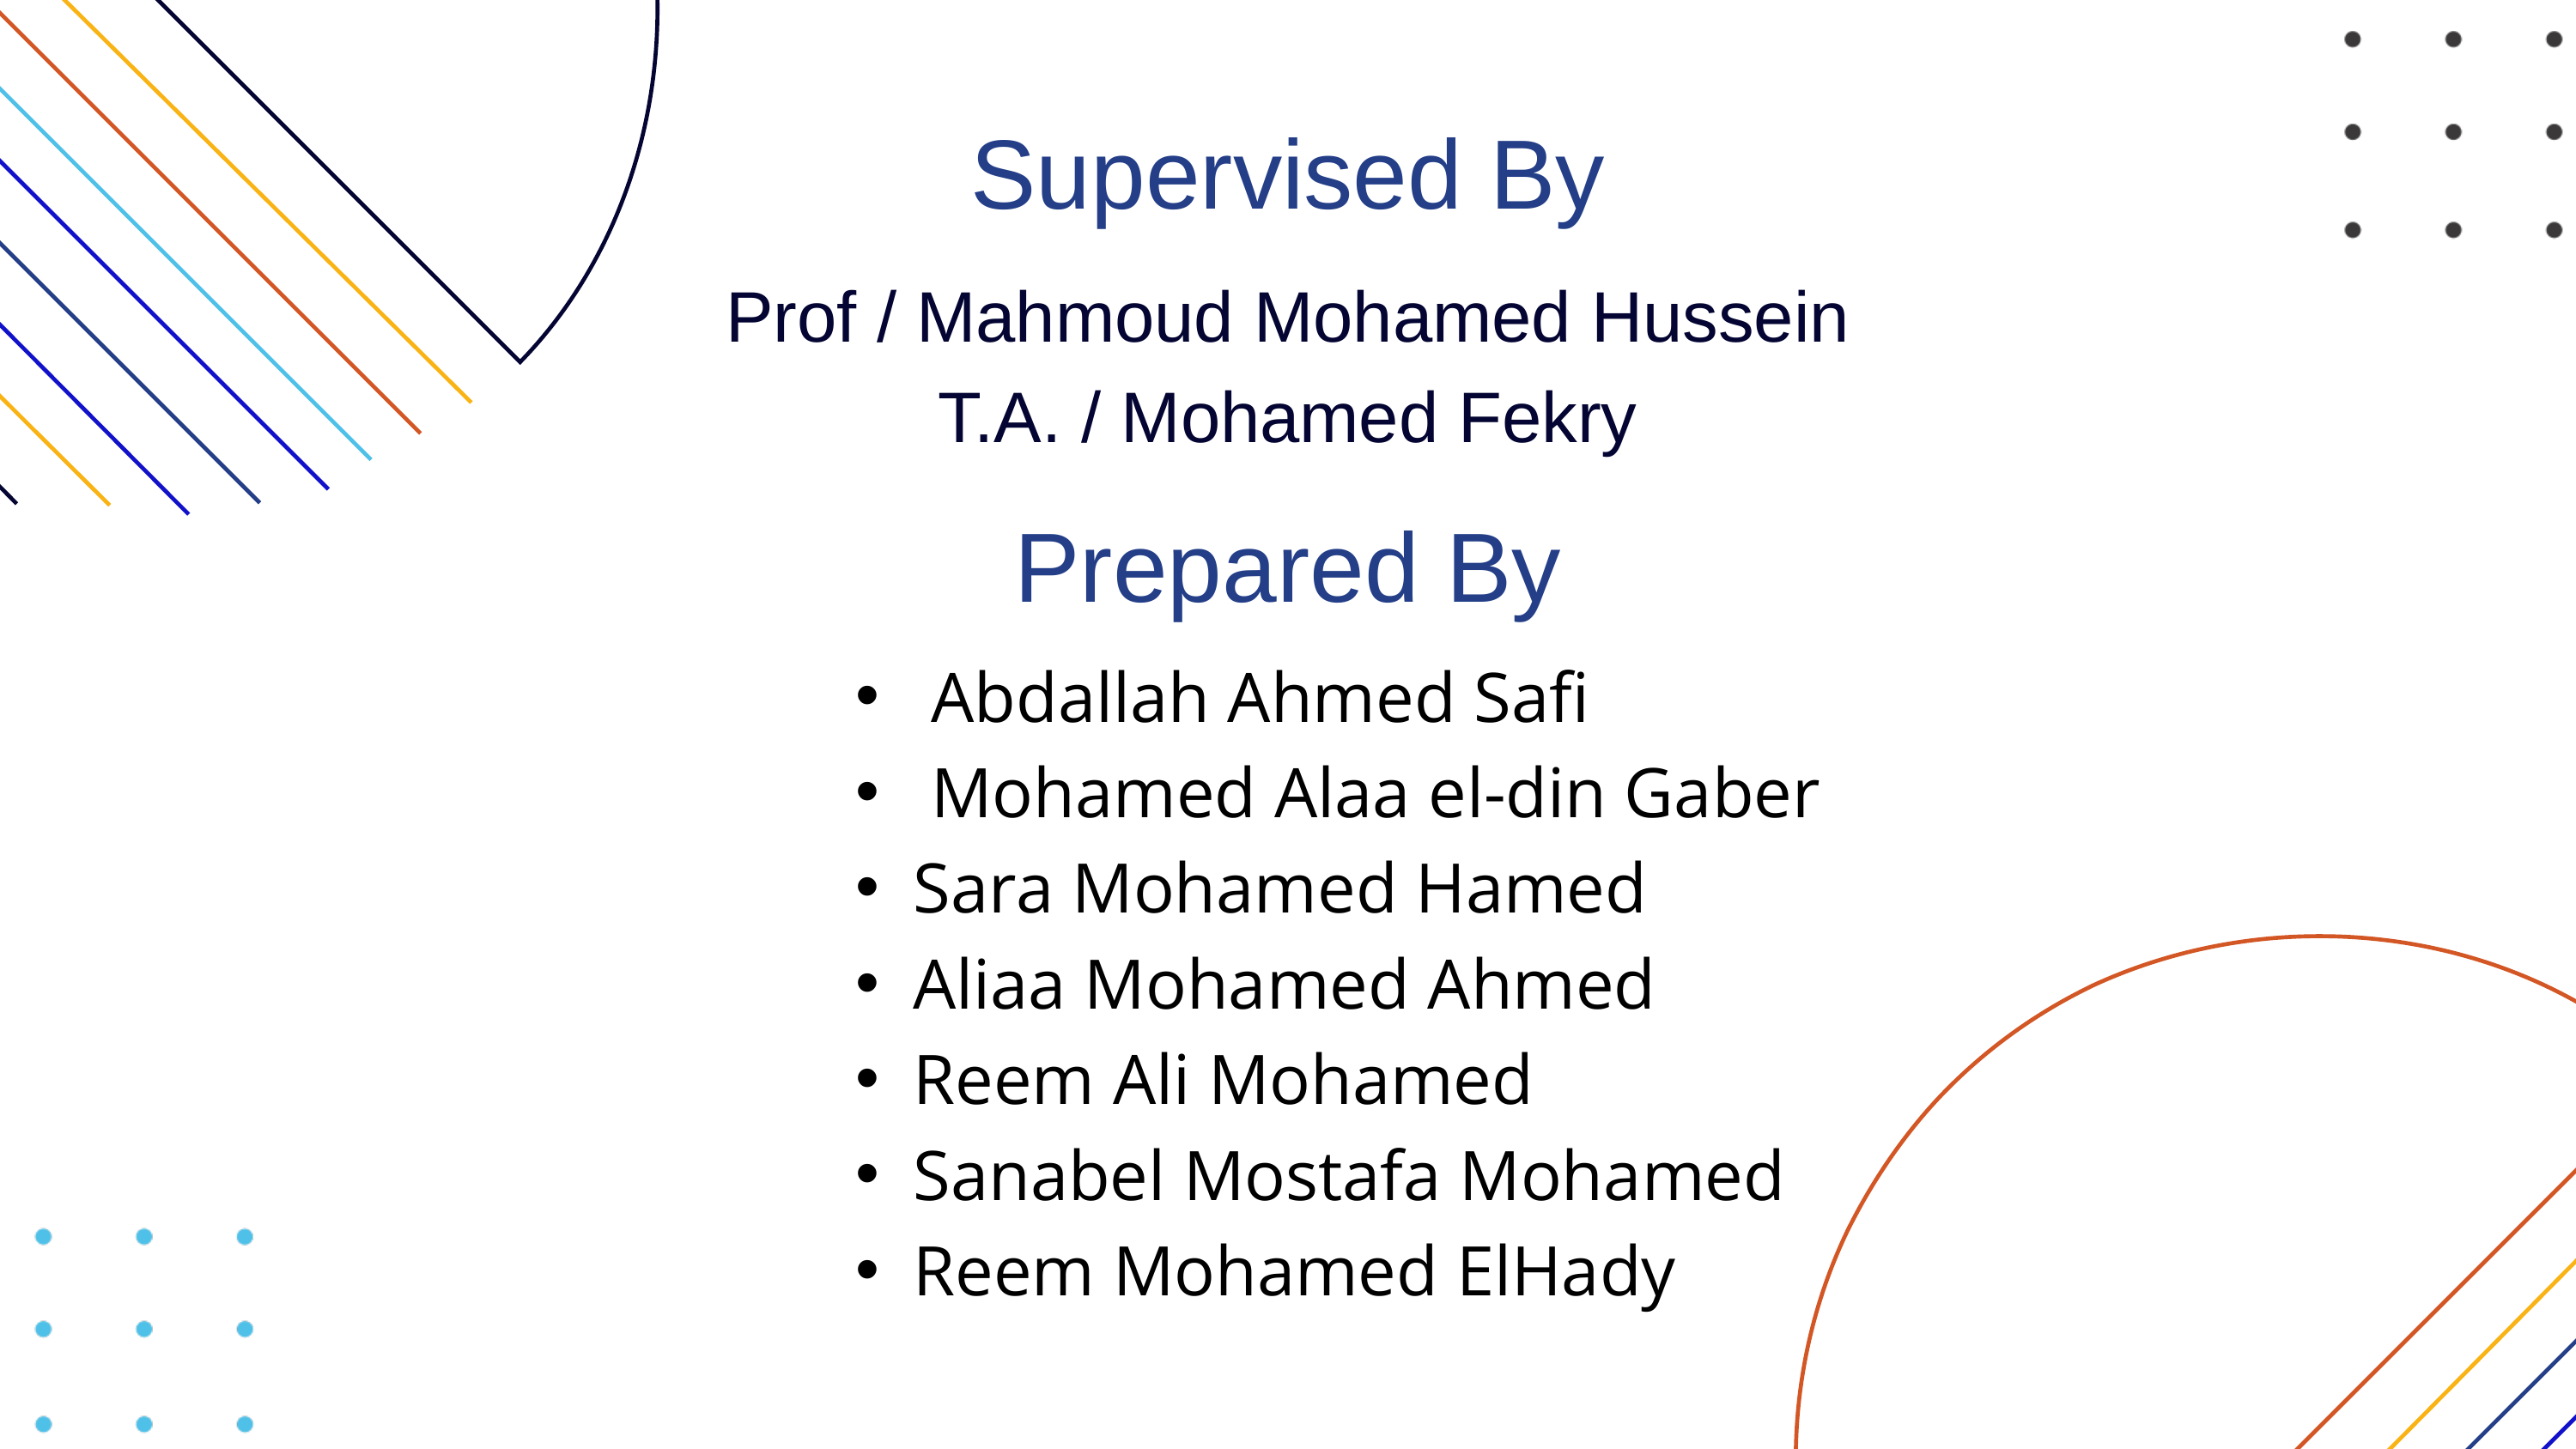

Supervised By

Prof / Mahmoud Mohamed Hussein
T.A. / Mohamed Fekry
Prepared By
 Abdallah Ahmed Safi
 Mohamed Alaa el-din Gaber
Sara Mohamed Hamed
Aliaa Mohamed Ahmed
Reem Ali Mohamed
Sanabel Mostafa Mohamed
Reem Mohamed ElHady